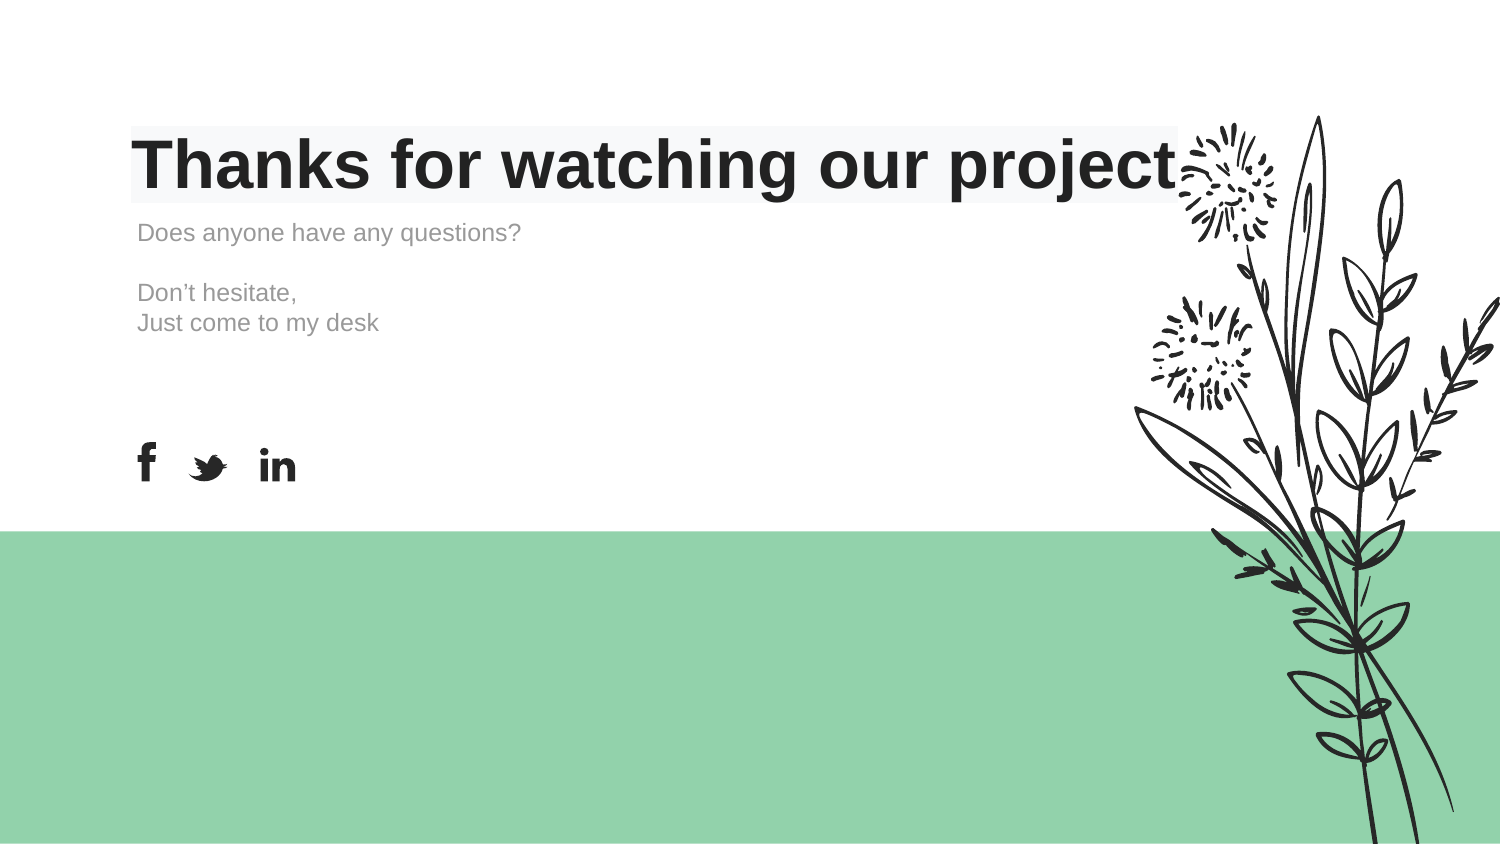

# Thanks for watching our project

Does anyone have any questions?

Don’t hesitate,
Just come to my desk